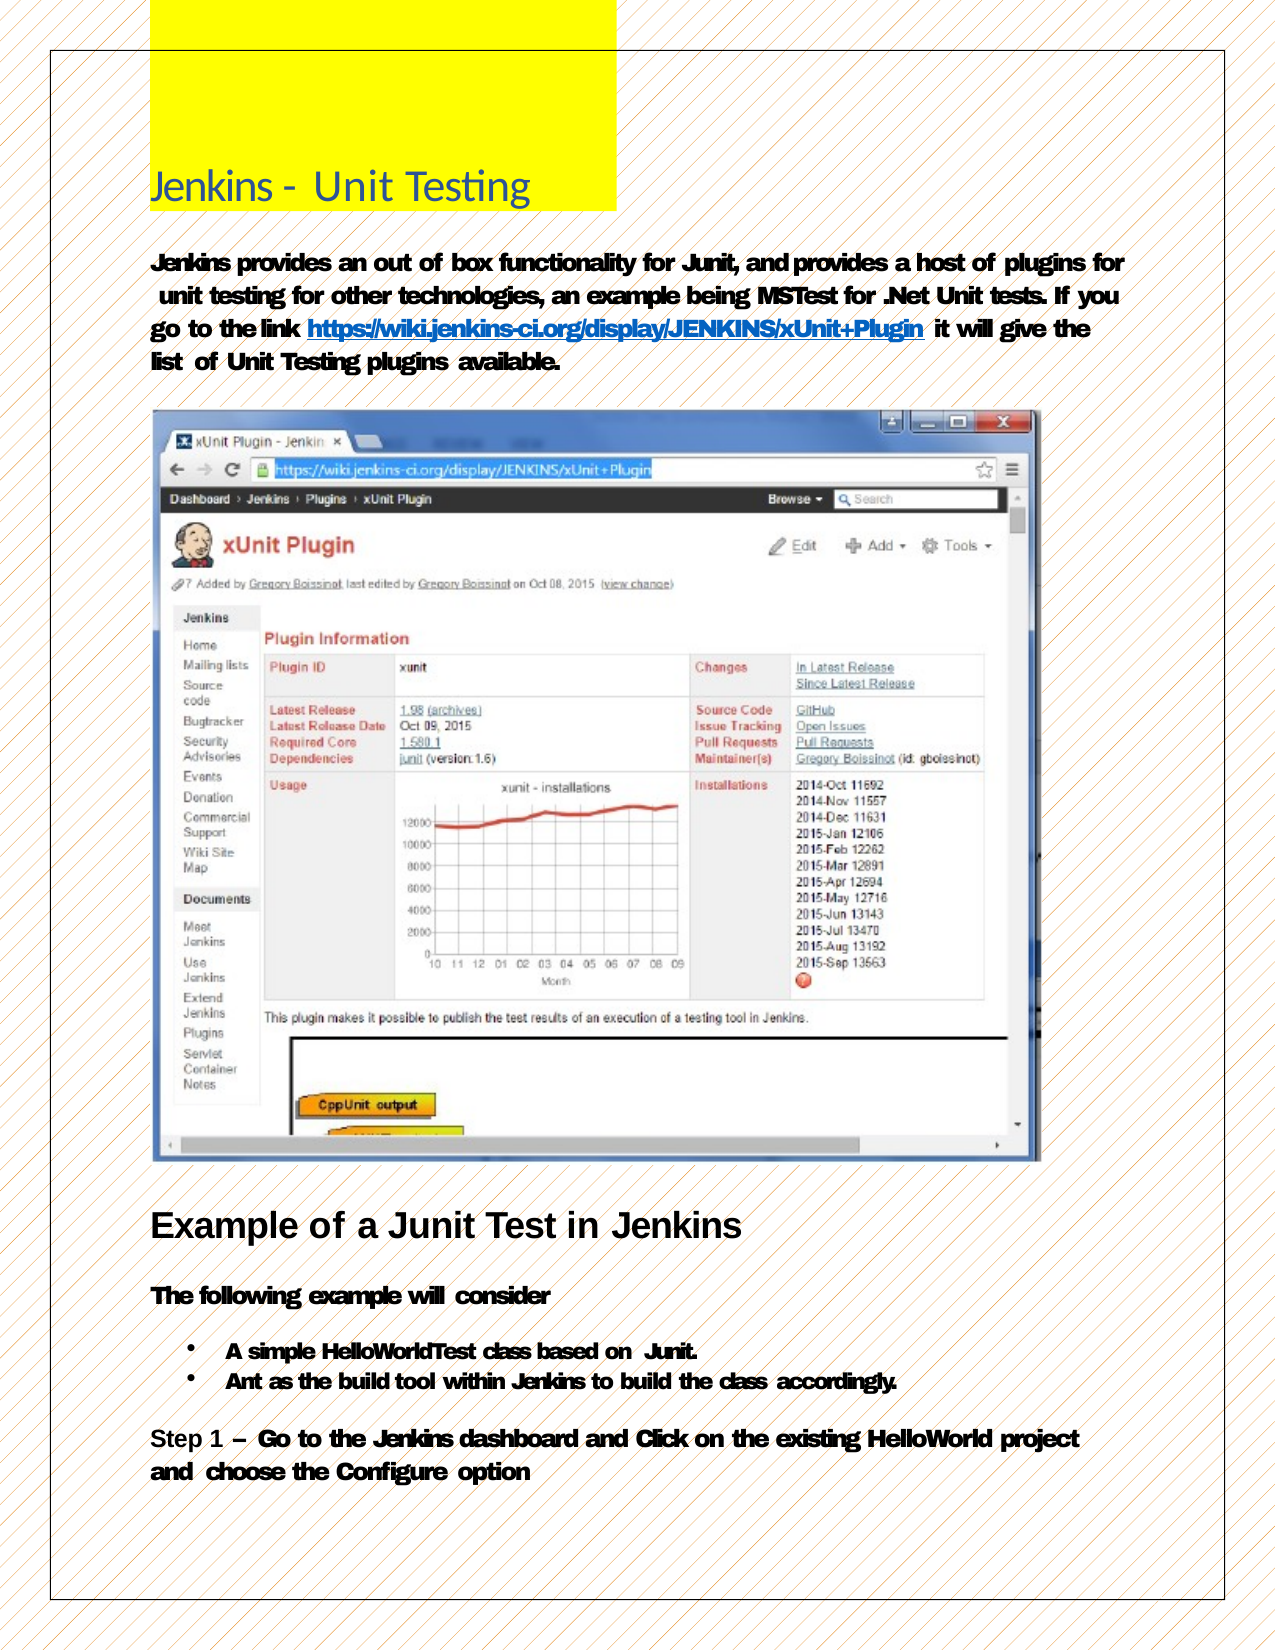

# Jenkins - Unit Testing
Jenkins provides an out of box functionality for Junit, and provides a host of plugins for  unit testing for other technologies, an example being MSTest for .Net Unit tests. If you  go to the link https://wiki.jenkins-ci.org/display/JENKINS/xUnit+Plugin it will give the list  of Unit Testing plugins available.

Example of a Junit Test in Jenkins
The following example will consider

A simple HelloWorldTest class based on Junit.
Ant as the build tool within Jenkins to build the class accordingly.

Step 1 − Go to the Jenkins dashboard and Click on the existing HelloWorld project and  choose the Configure option
35